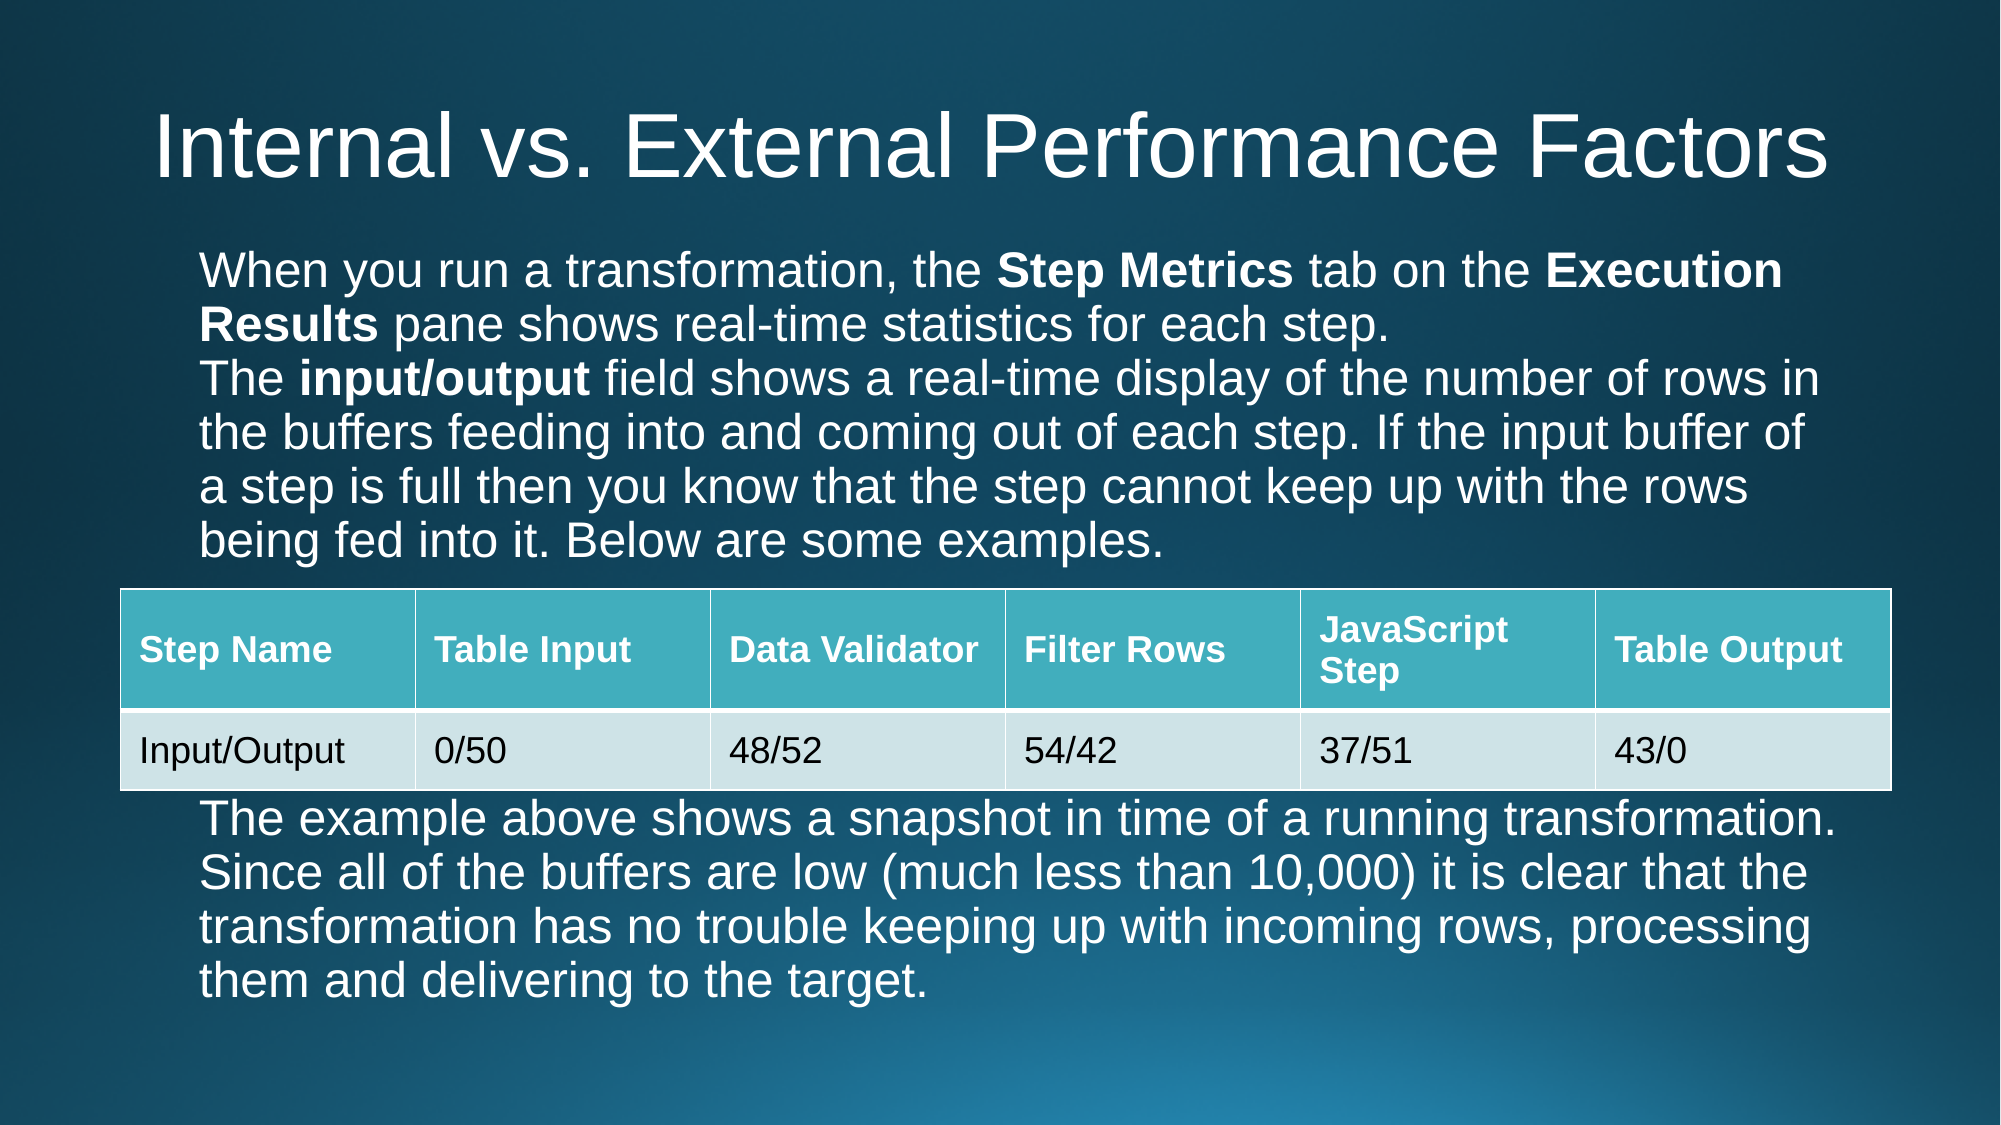

# Internal vs. External Performance Factors
When you run a transformation, the Step Metrics tab on the Execution Results pane shows real-time statistics for each step. The input/output field shows a real-time display of the number of rows in the buffers feeding into and coming out of each step. If the input buffer of a step is full then you know that the step cannot keep up with the rows being fed into it. Below are some examples.

The example above shows a snapshot in time of a running transformation. Since all of the buffers are low (much less than 10,000) it is clear that the transformation has no trouble keeping up with incoming rows, processing them and delivering to the target.

| Step Name | Table Input | Data Validator | Filter Rows | JavaScript Step | Table Output |
| --- | --- | --- | --- | --- | --- |
| Input/Output | 0/50 | 48/52 | 54/42 | 37/51 | 43/0 |